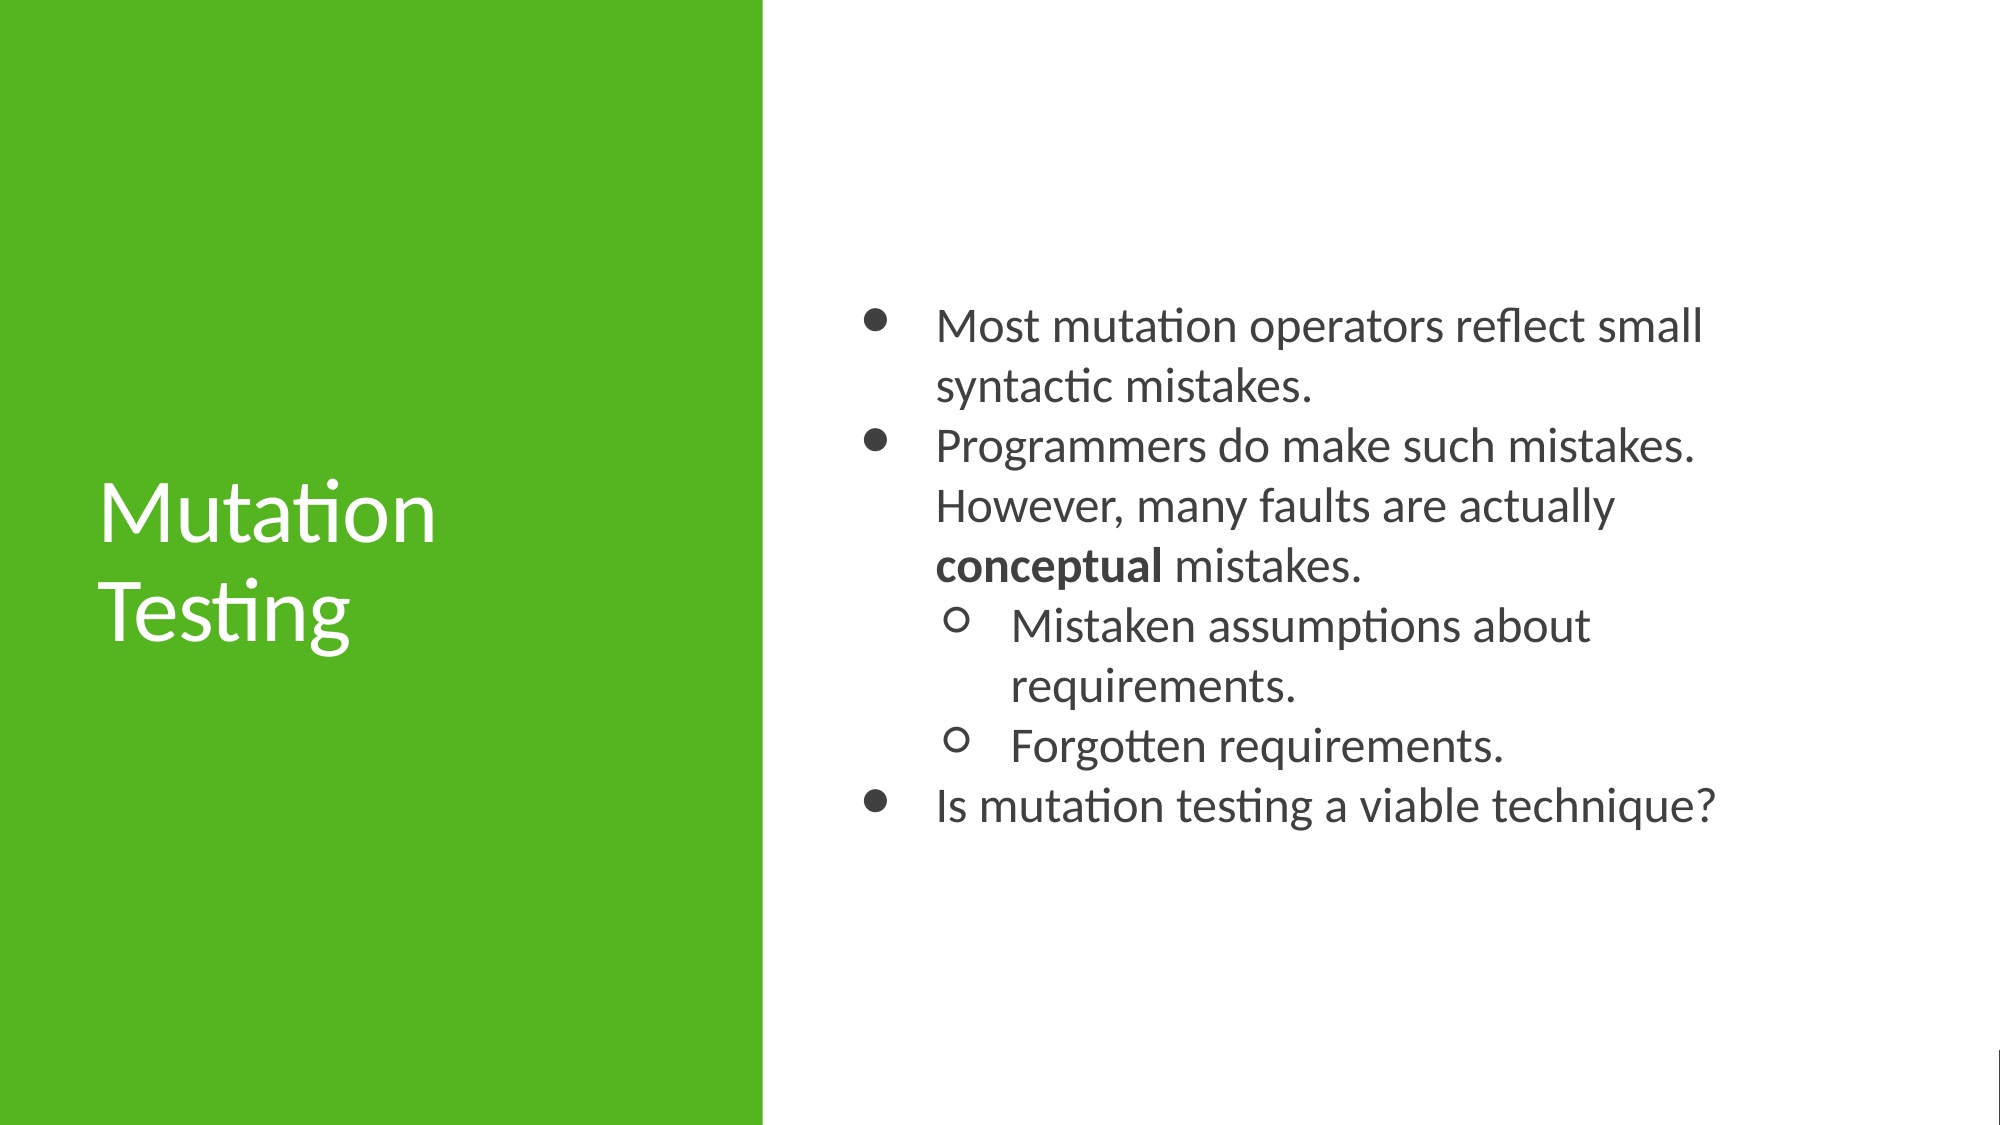

# Mutation Testing
Most mutation operators reflect small  syntactic mistakes.
Programmers do make such mistakes.  However, many faults are actually  conceptual mistakes.
Mistaken assumptions about requirements.
Forgotten requirements.
Is mutation testing a viable technique?